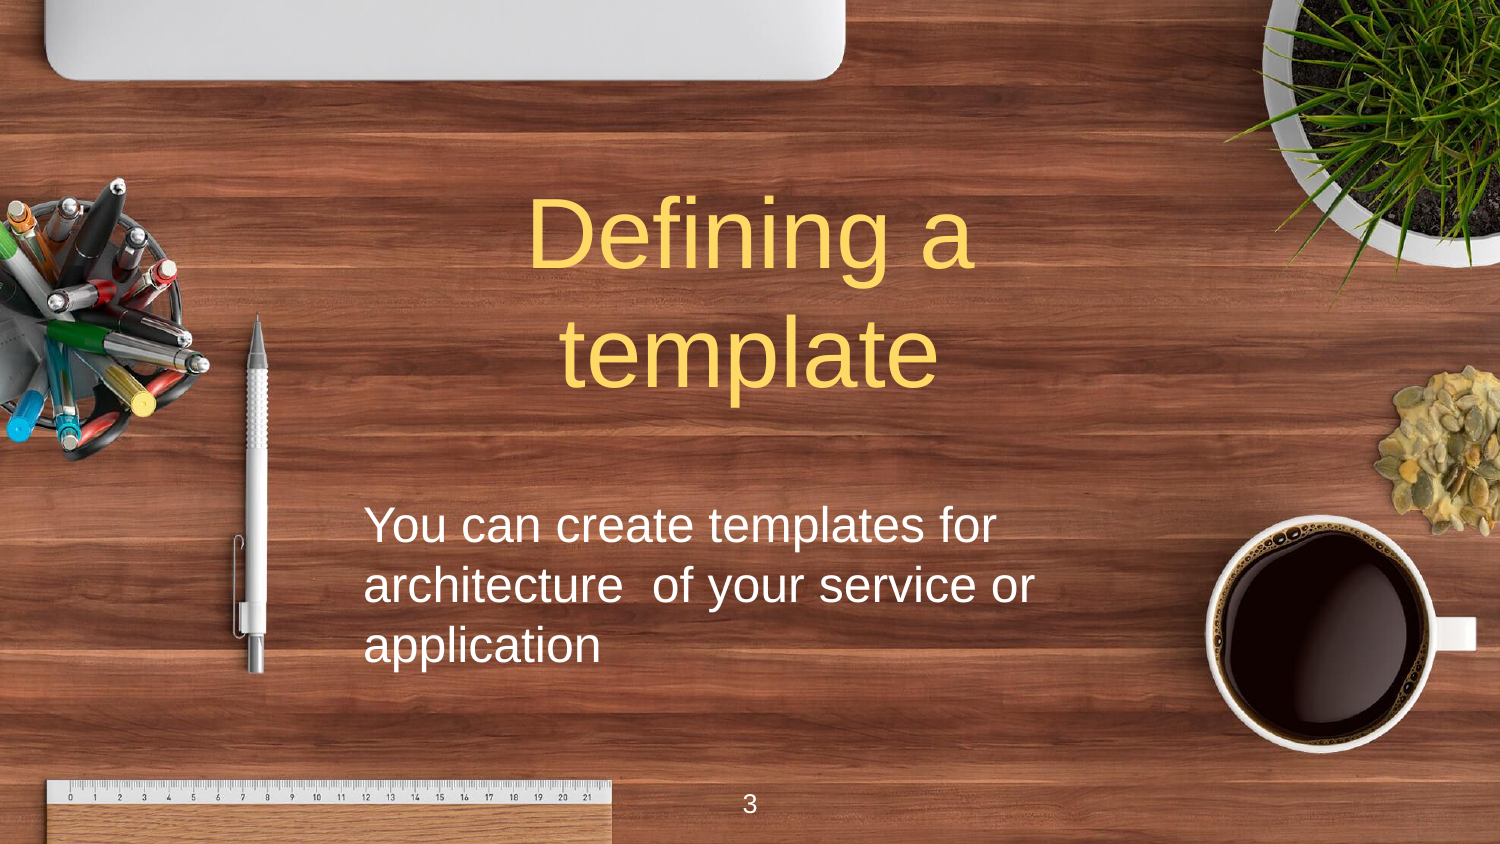

Defining a template
You can create templates for architecture  of your service or application
3